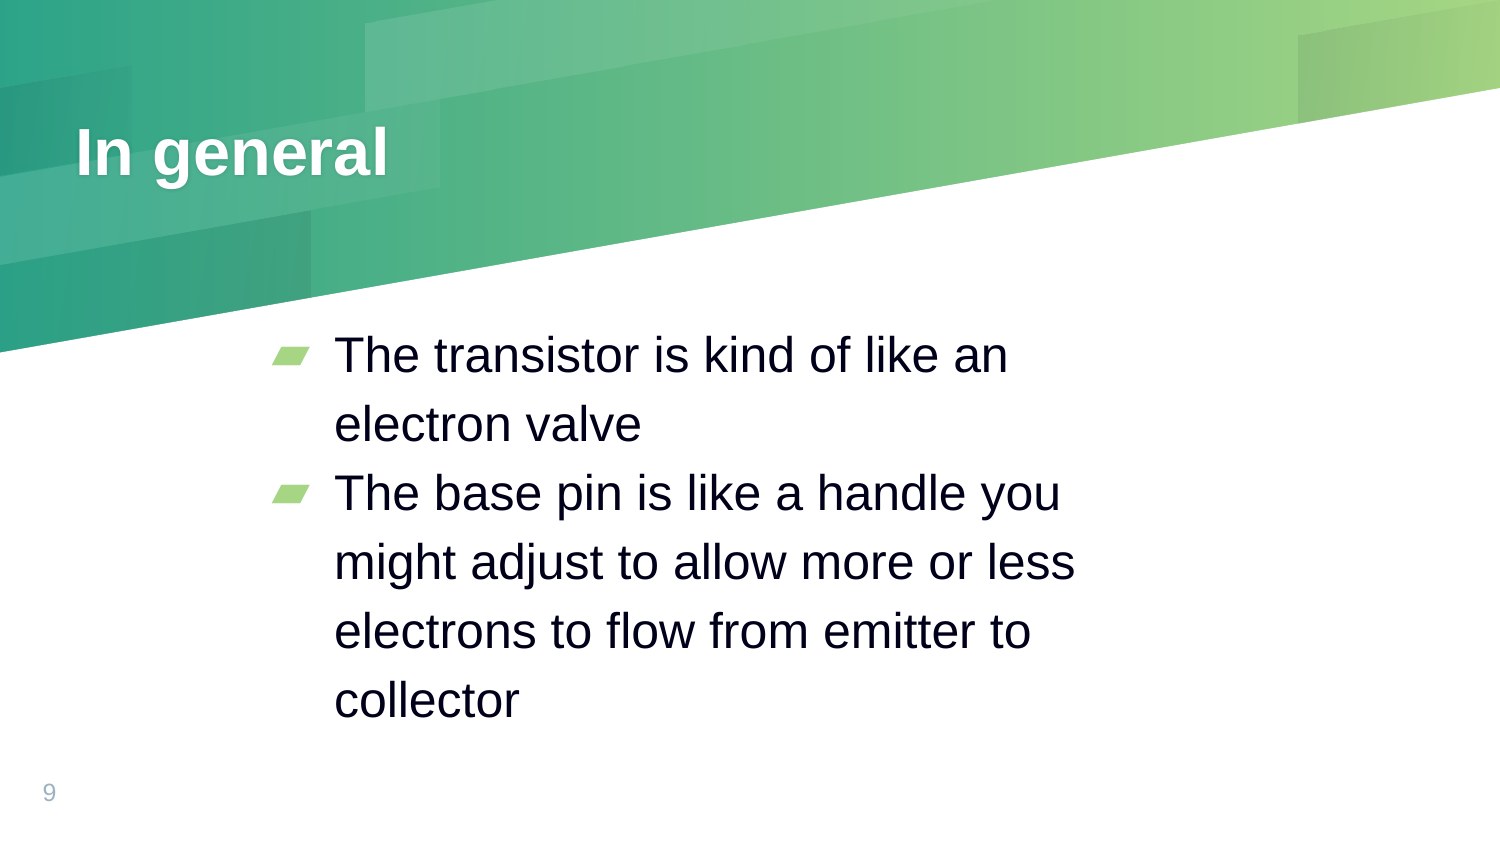

# In general
The transistor is kind of like an electron valve
The base pin is like a handle you might adjust to allow more or less electrons to flow from emitter to collector
9